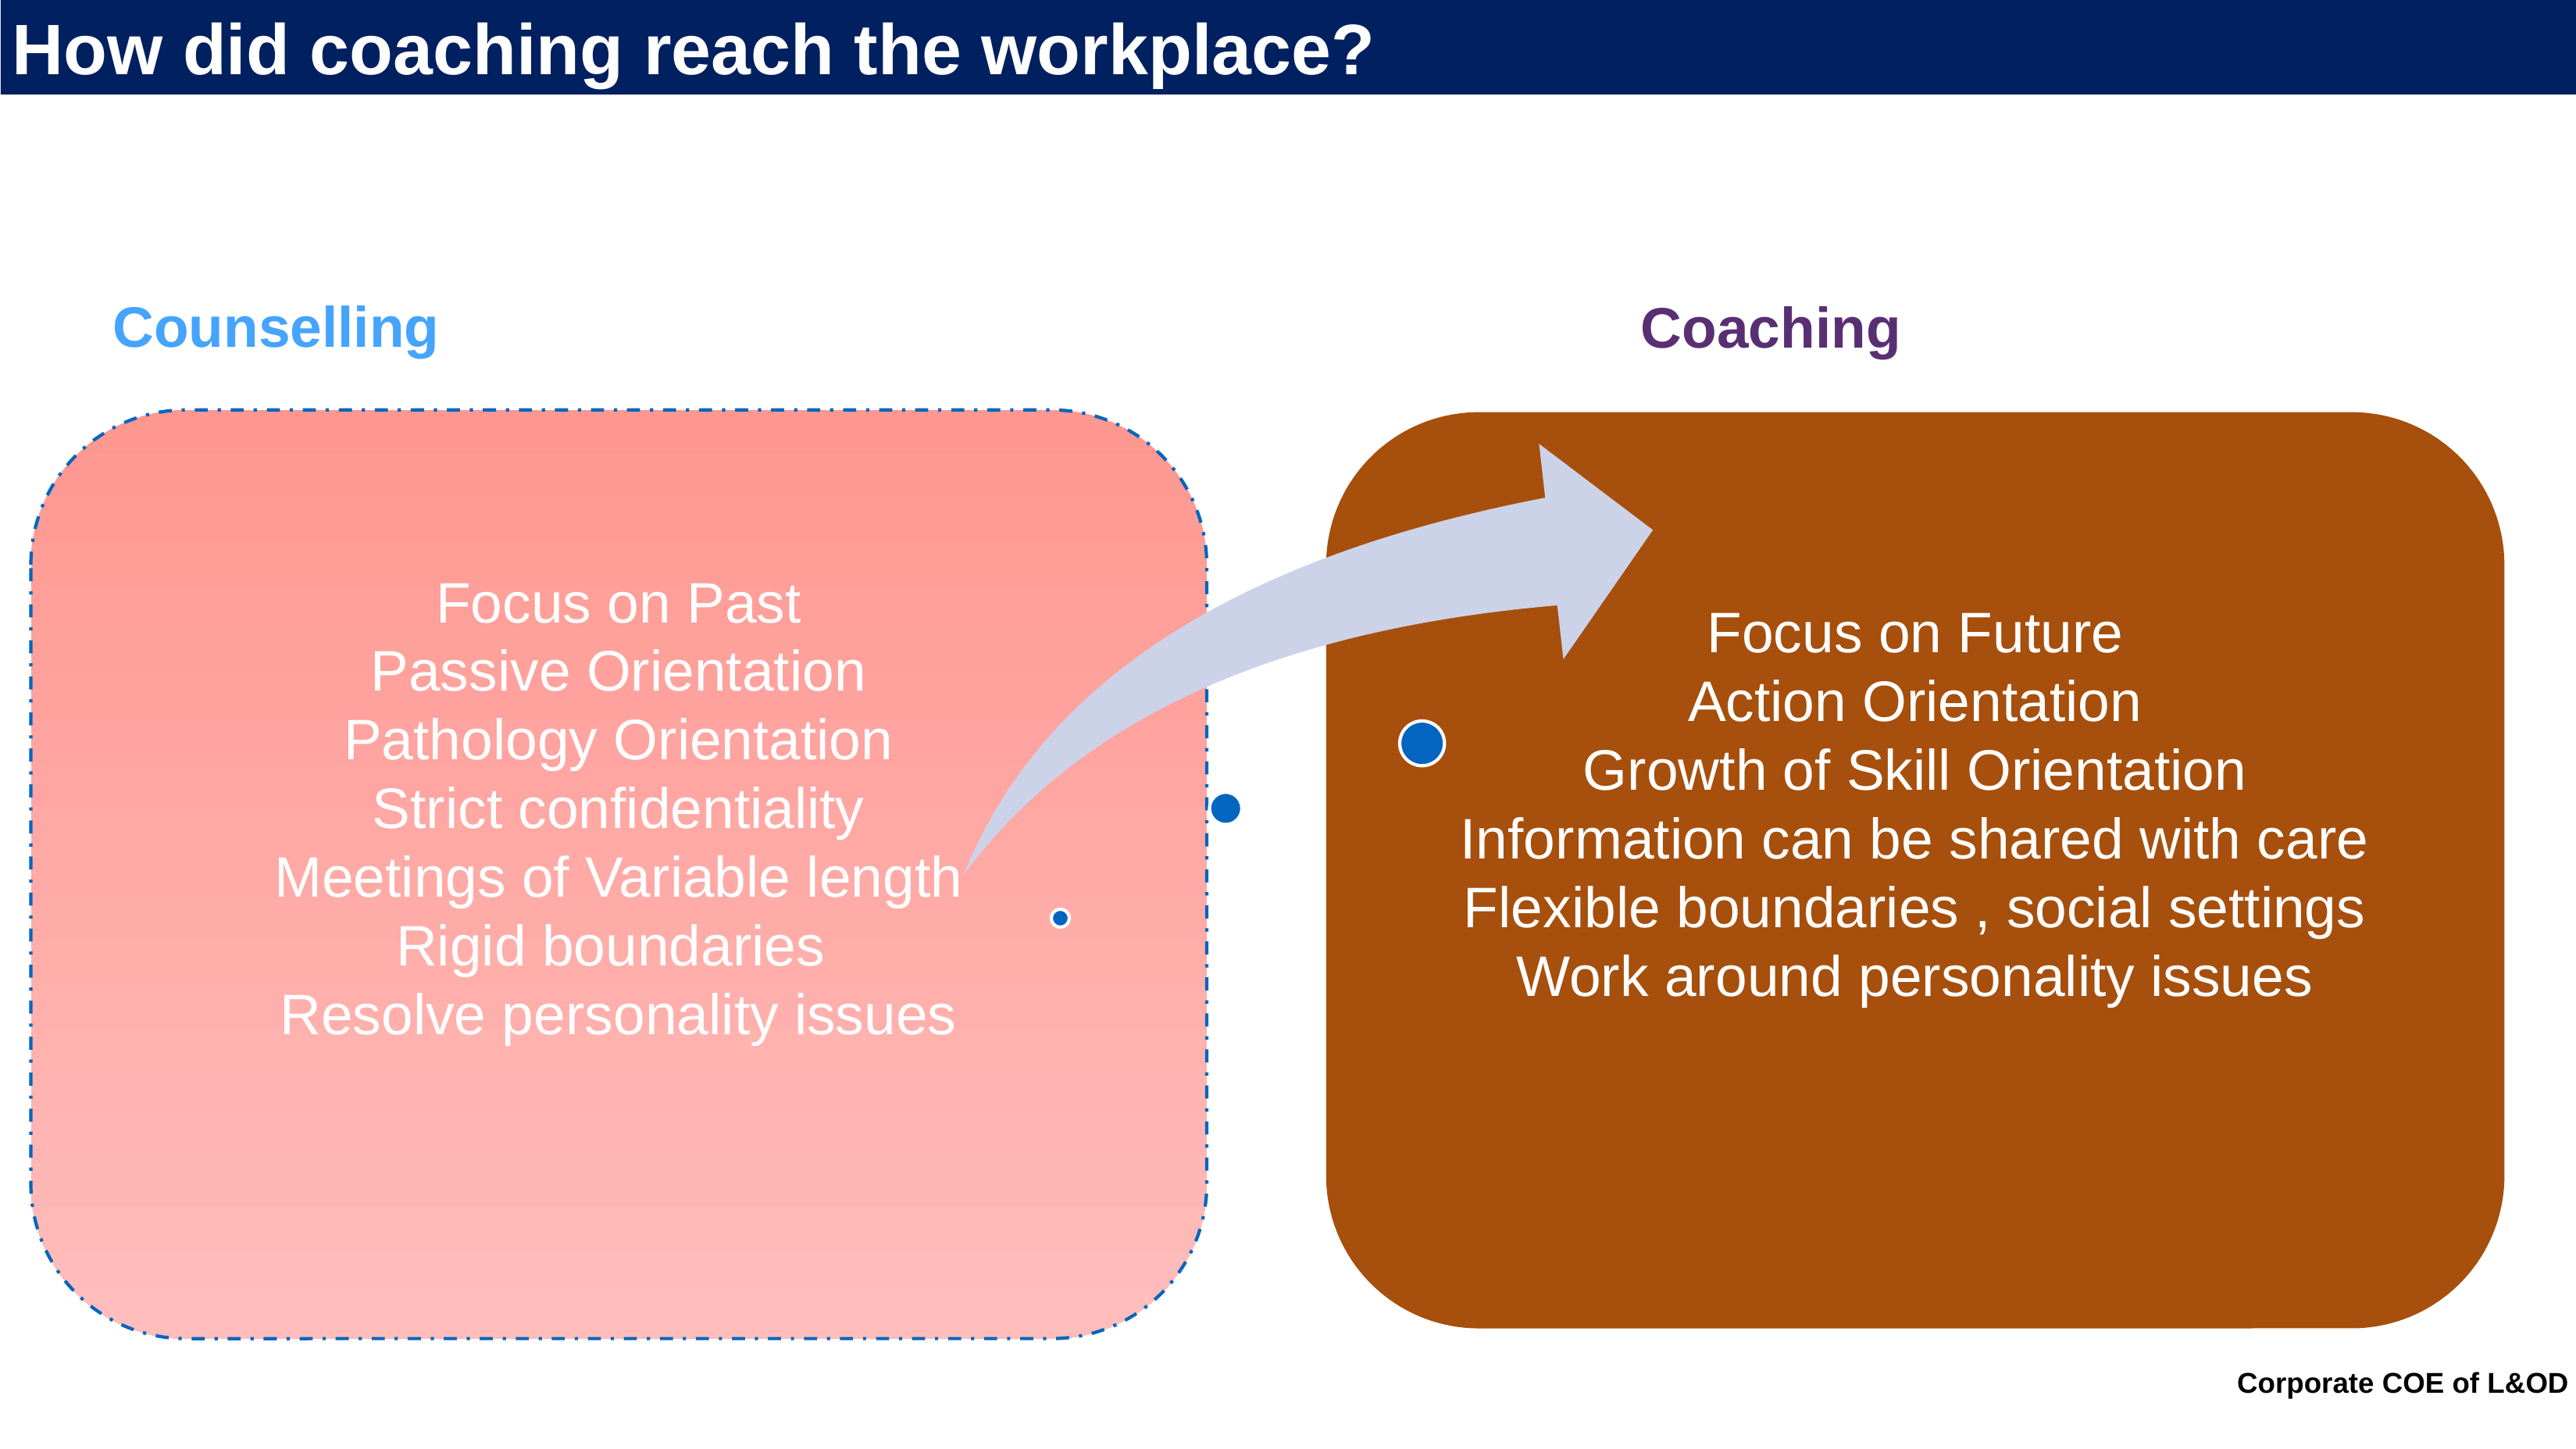

How did coaching reach the workplace?
Key Learning points
Counselling
Coaching
Focus on Past
Passive Orientation
Pathology Orientation
Strict confidentiality
Meetings of Variable length
Rigid boundaries
Resolve personality issues

Focus on Future
Action Orientation
Growth of Skill Orientation
Information can be shared with care
Flexible boundaries , social settings
Work around personality issues

Corporate COE of L&OD